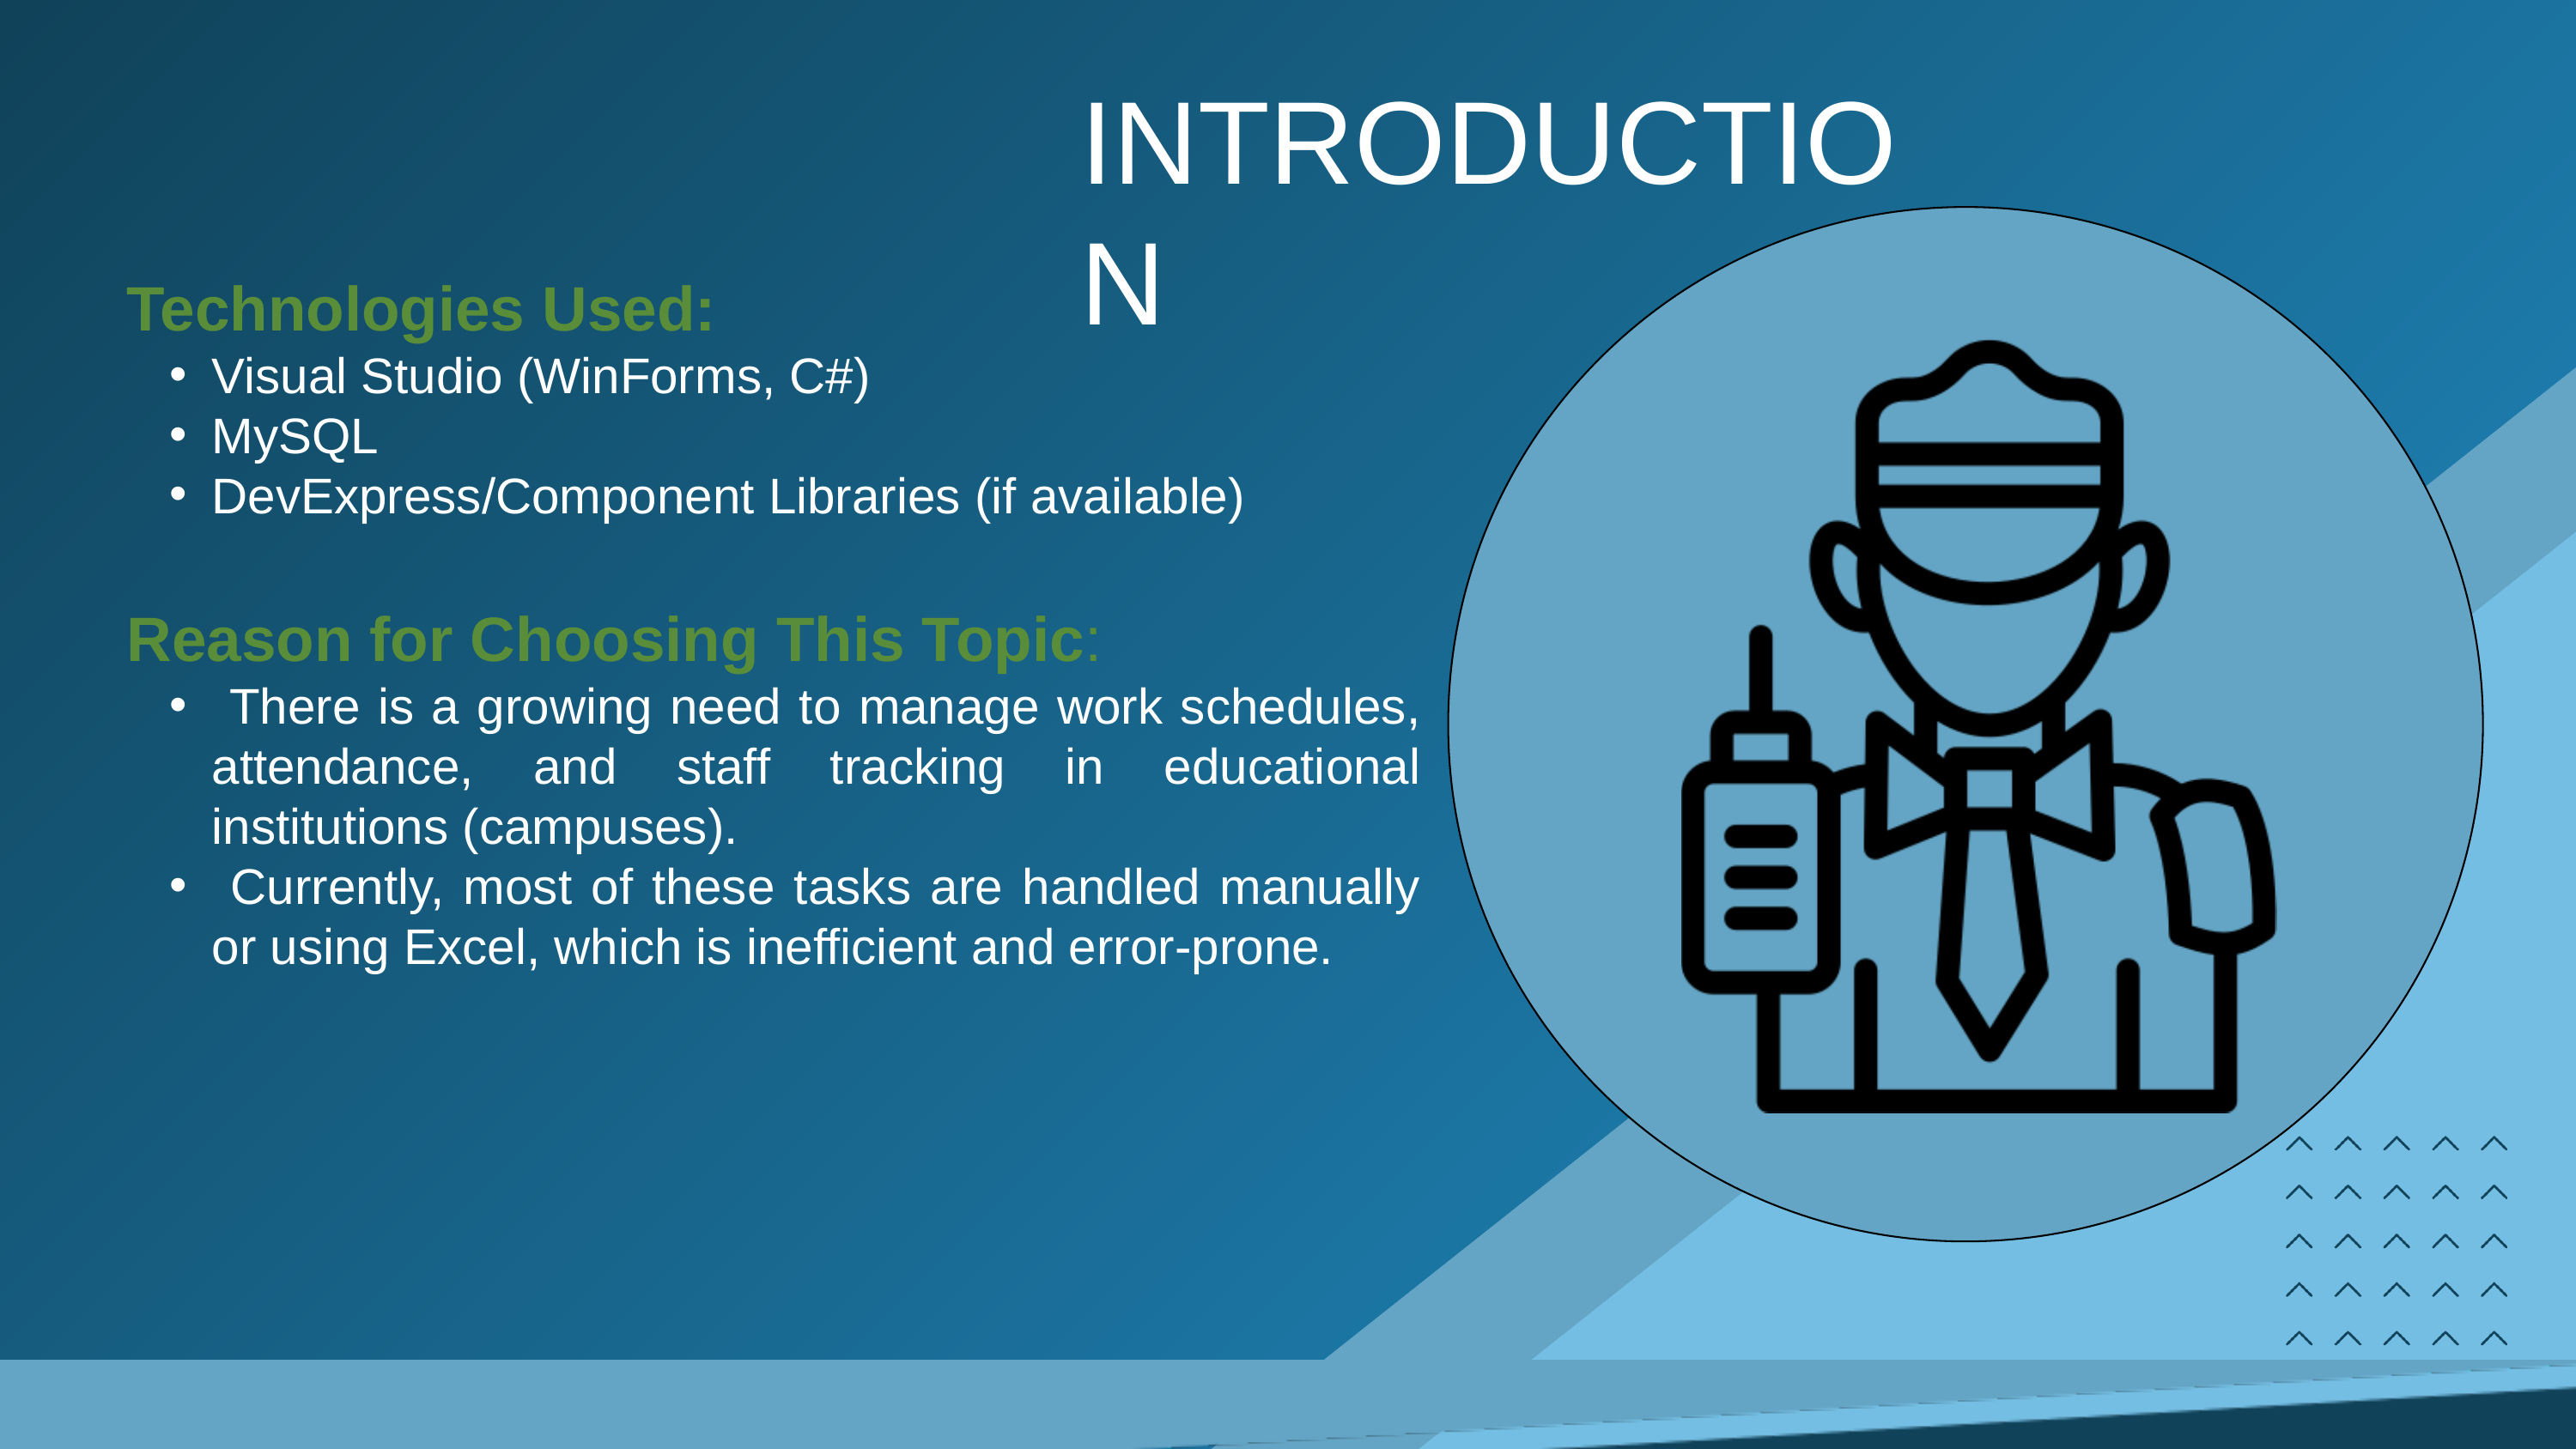

INTRODUCTION

Technologies Used:
Visual Studio (WinForms, C#)
MySQL
DevExpress/Component Libraries (if available)

Reason for Choosing This Topic:
 There is a growing need to manage work schedules, attendance, and staff tracking in educational institutions (campuses).
 Currently, most of these tasks are handled manually or using Excel, which is inefficient and error-prone.